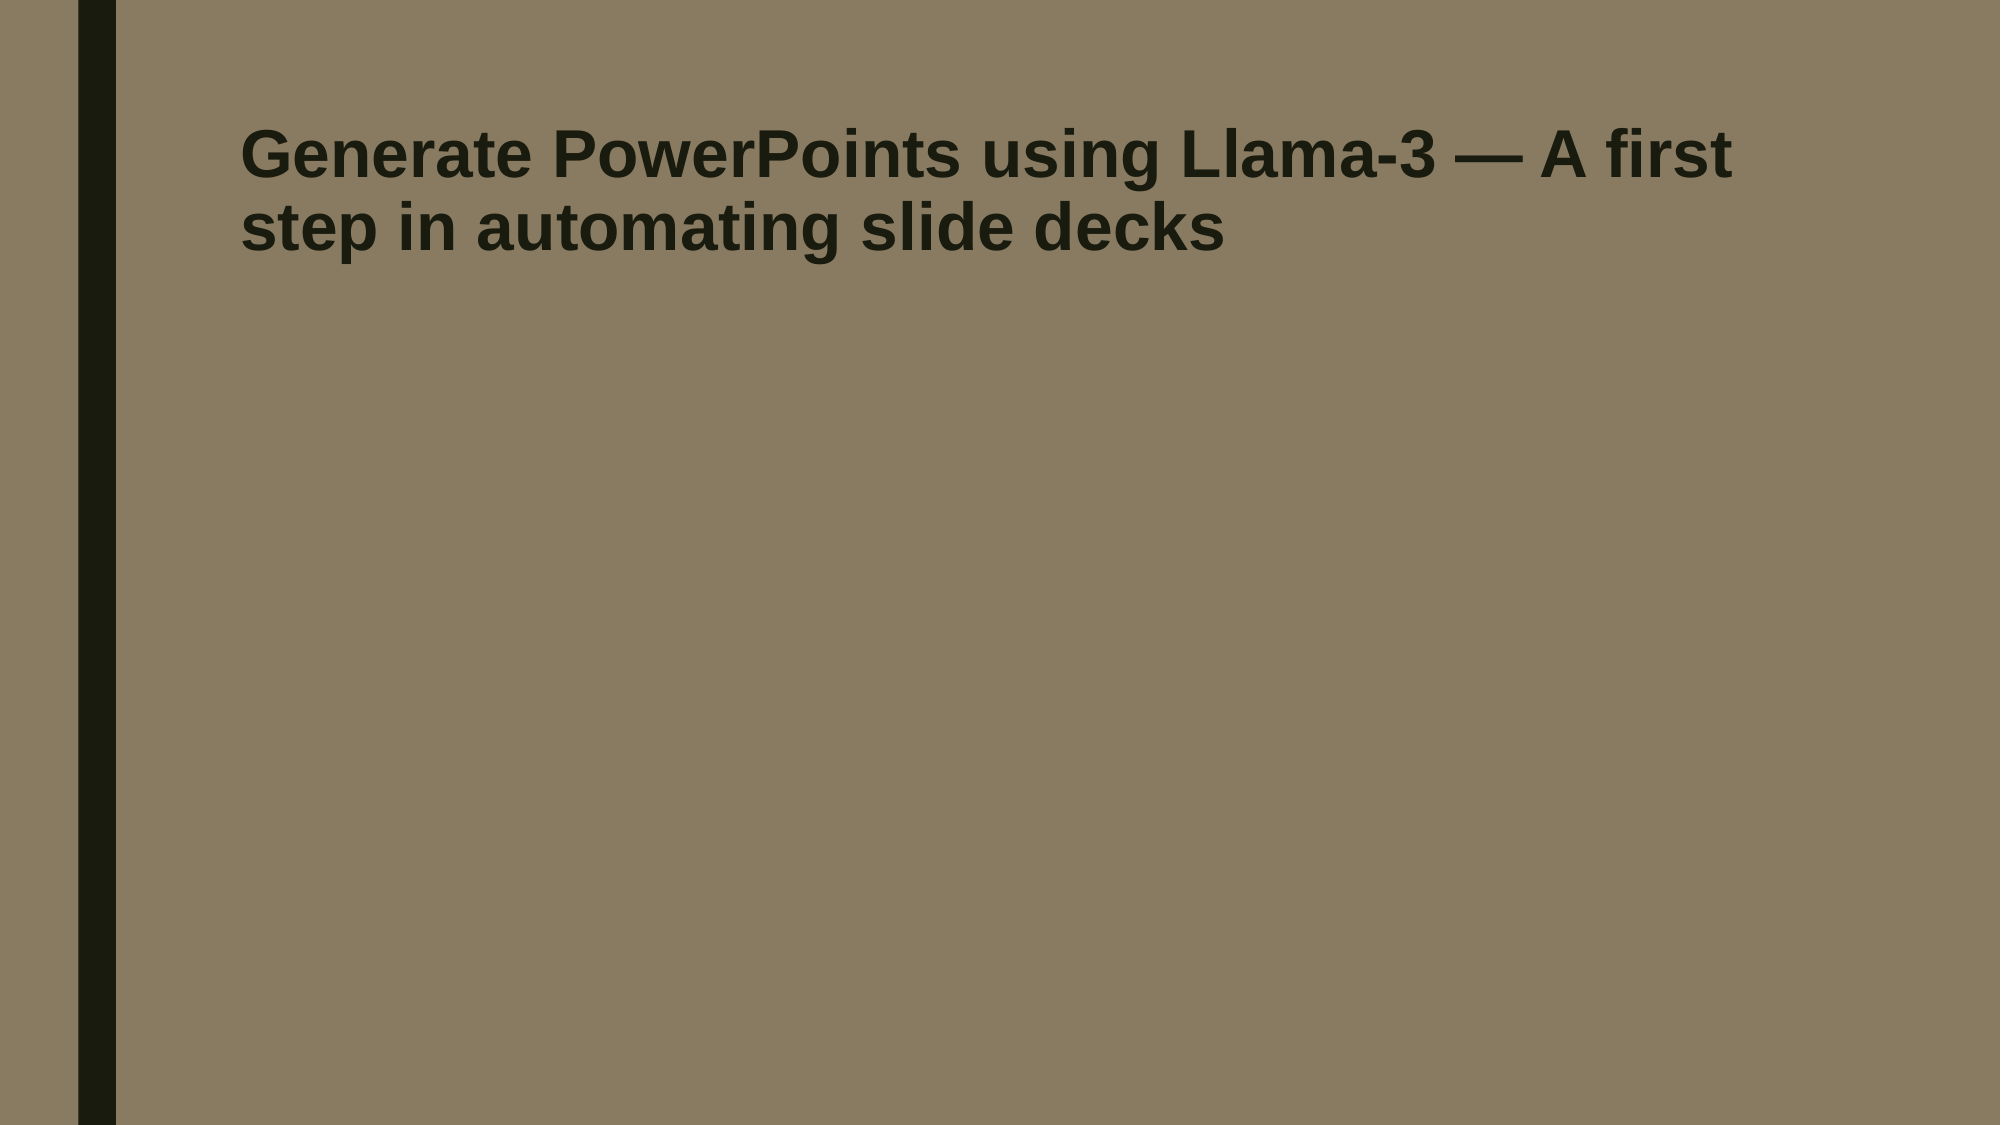

# Generate PowerPoints using Llama-3 — A first step in automating slide decks